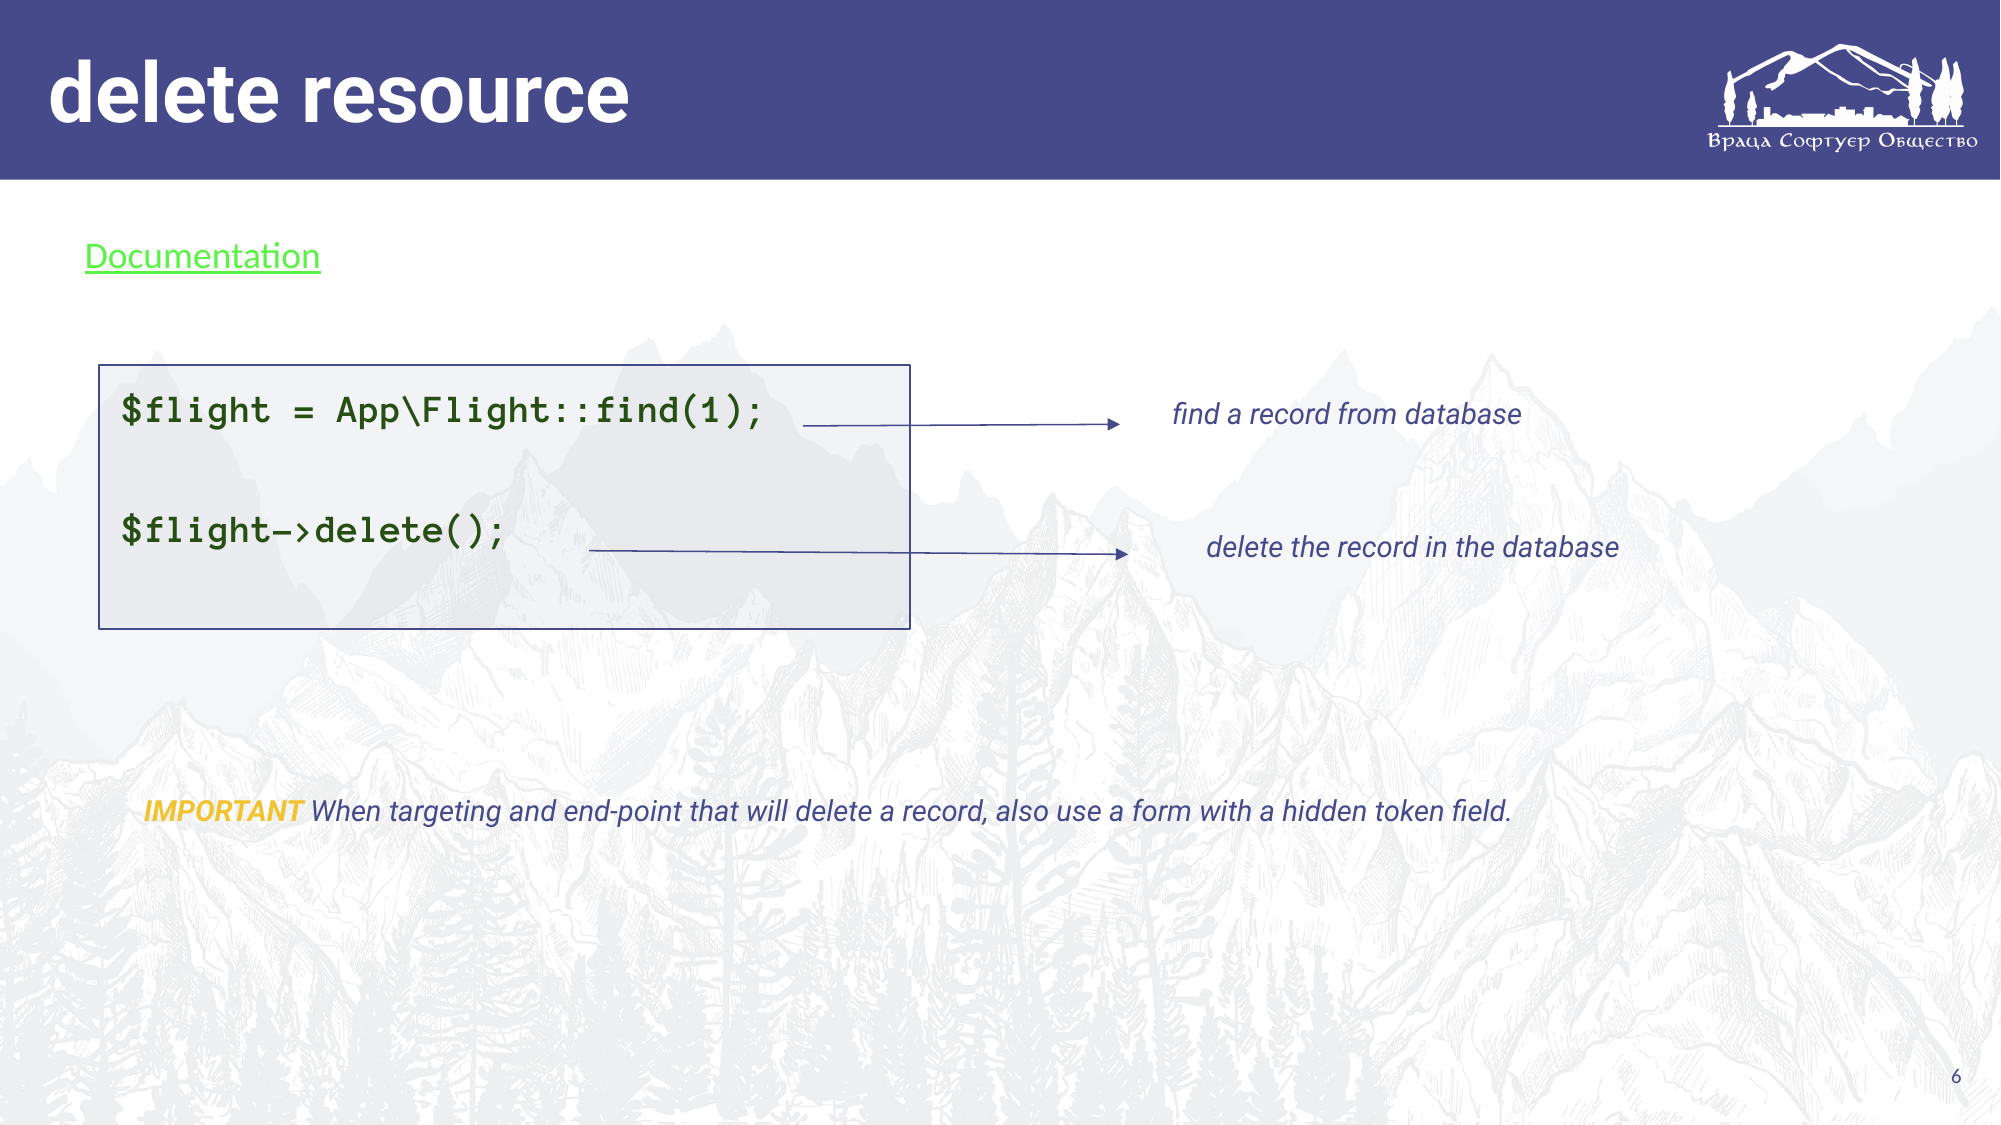

# delete resource
Documentation
$flight = App\Flight::find(1);

$flight->delete();

find a record from database
  delete the record in the database
  IMPORTANT When targeting and end-point that will delete a record, also use a form with a hidden token field.
6